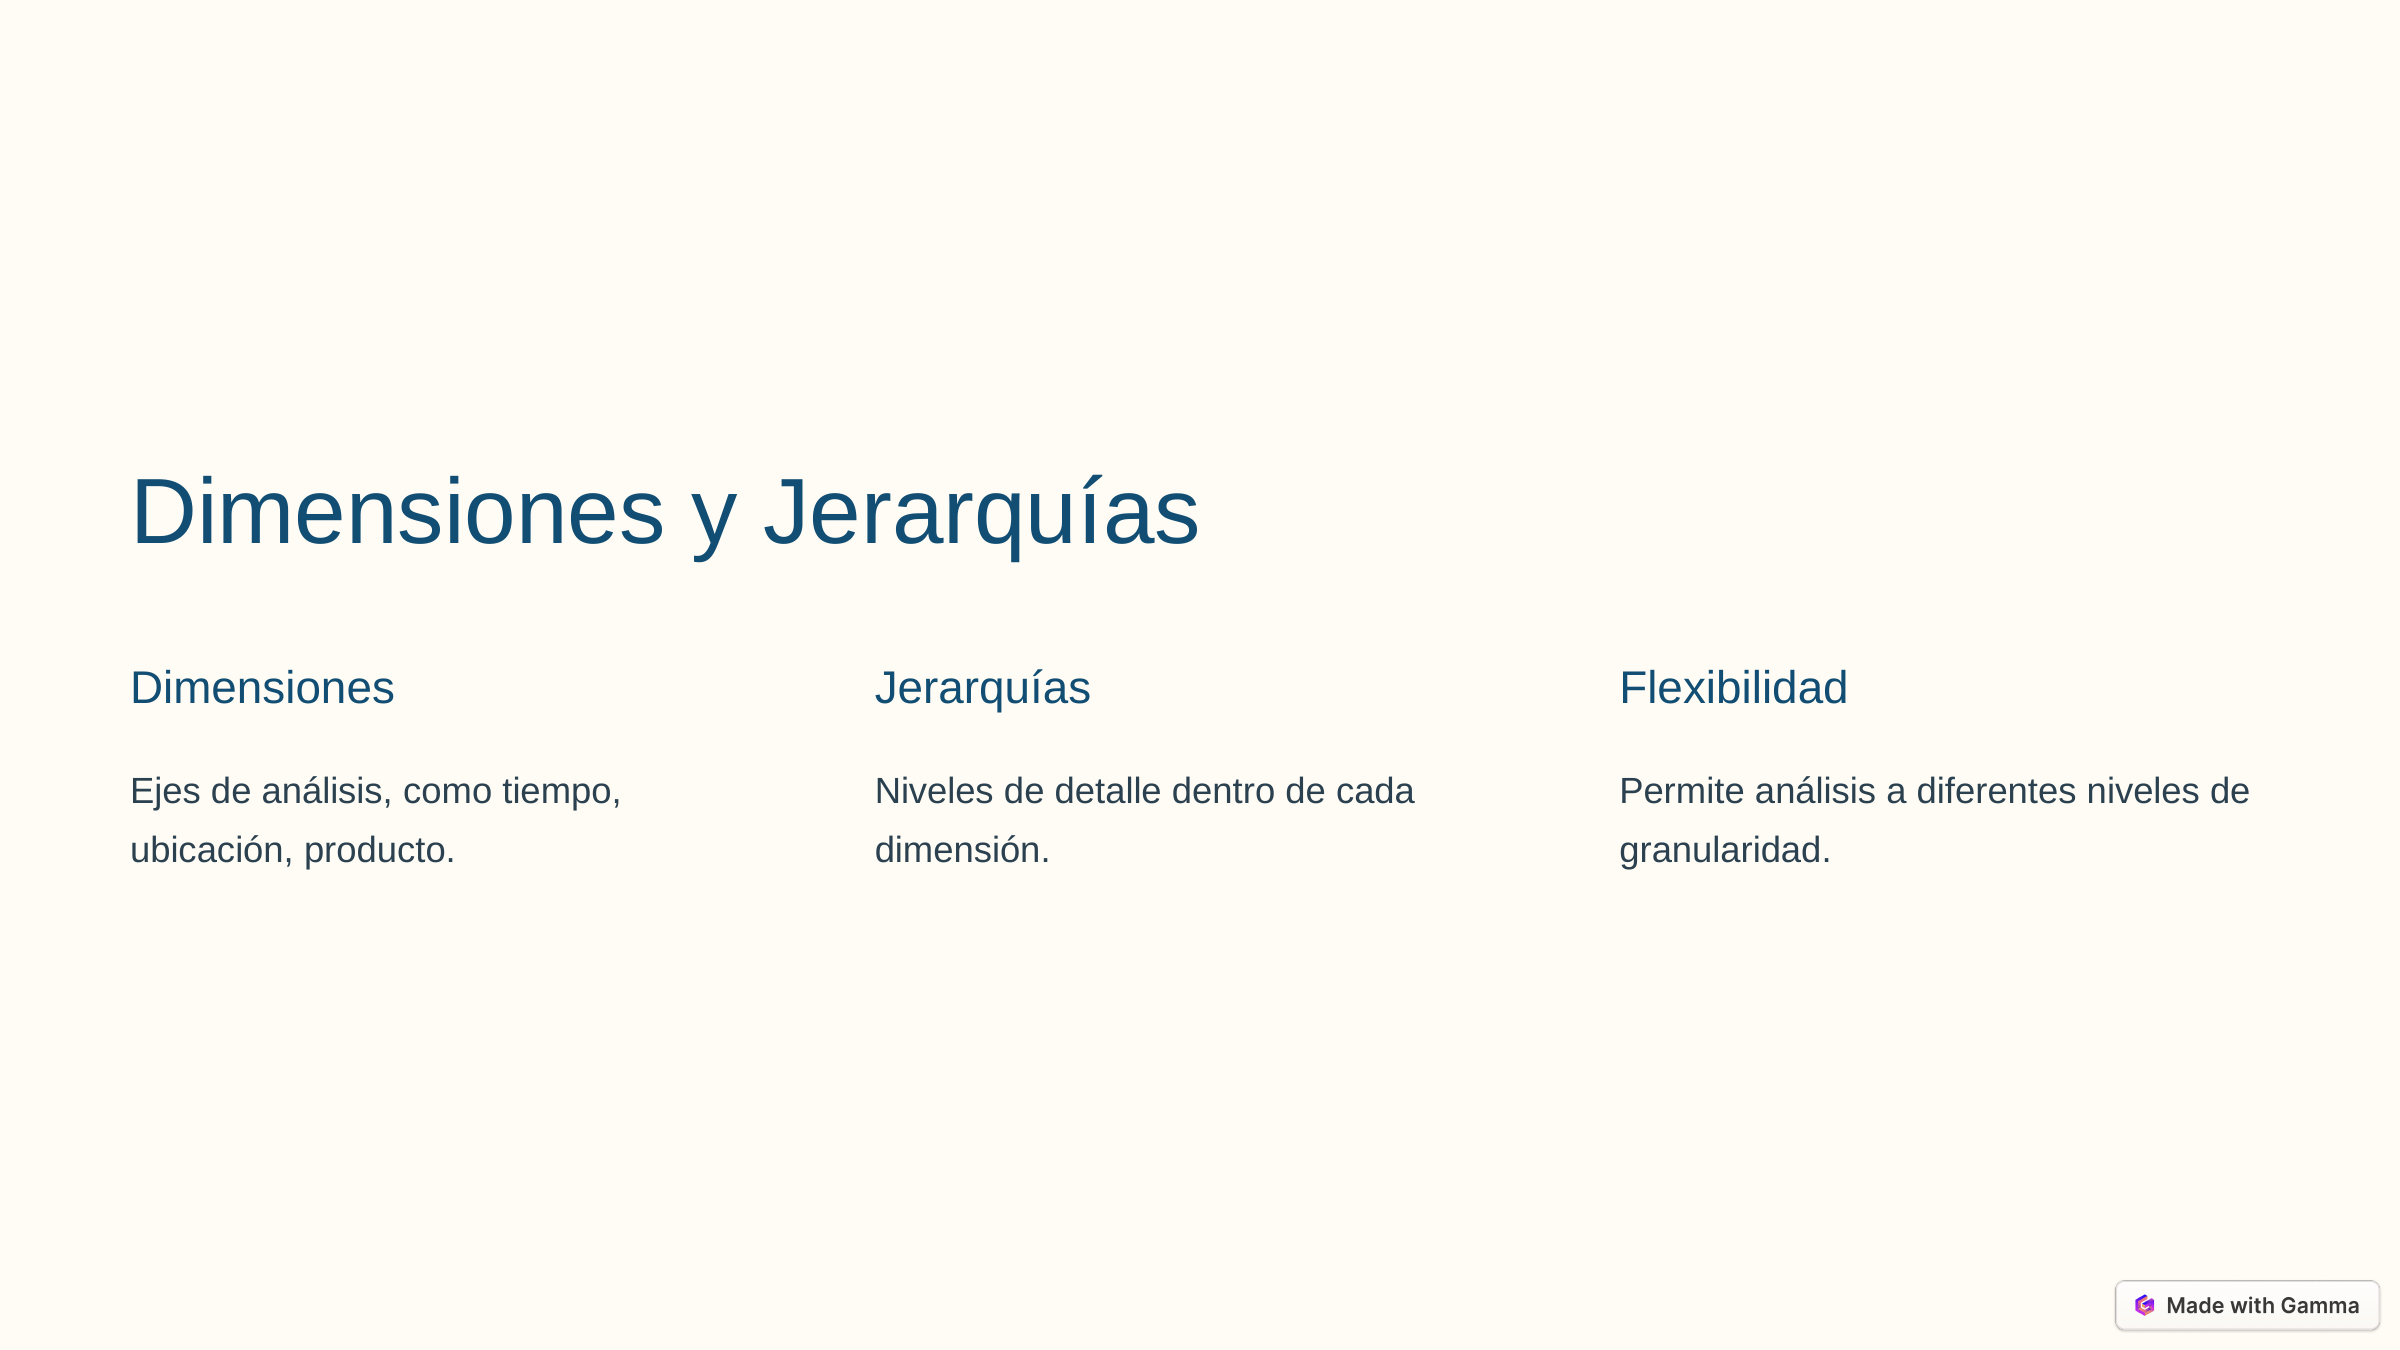

Dimensiones y Jerarquías
Dimensiones
Jerarquías
Flexibilidad
Ejes de análisis, como tiempo, ubicación, producto.
Niveles de detalle dentro de cada dimensión.
Permite análisis a diferentes niveles de granularidad.